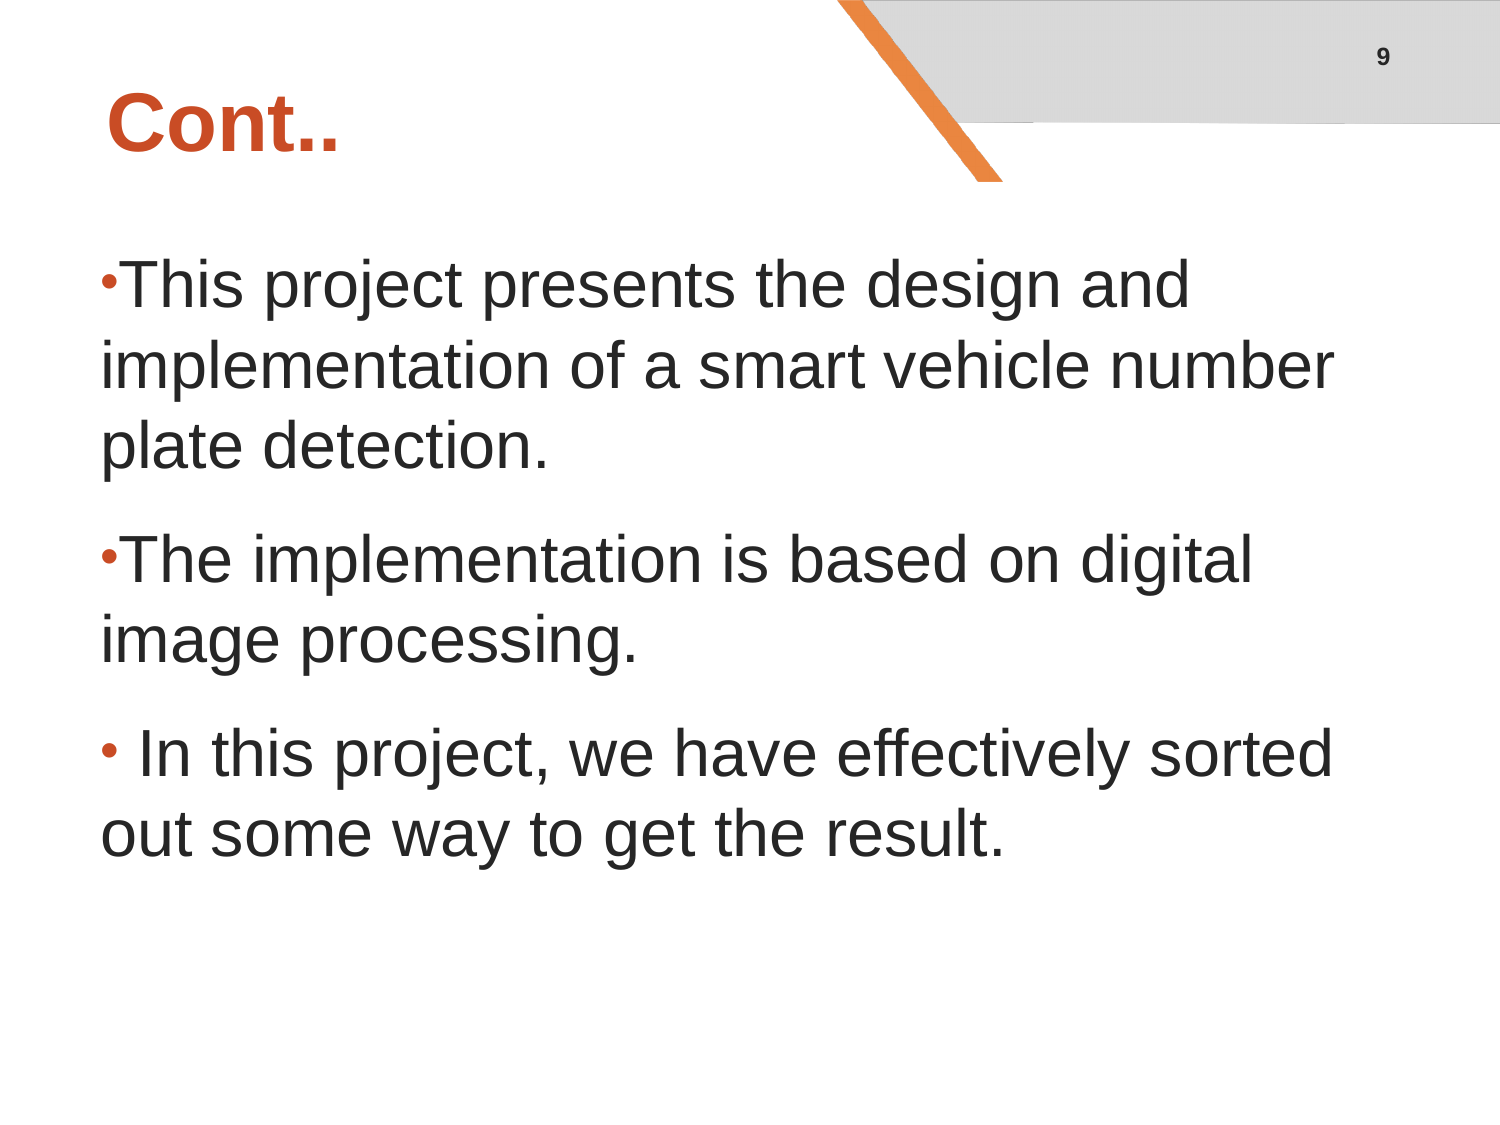

9
# Cont..
This project presents the design and implementation of a smart vehicle number plate detection.
The implementation is based on digital image processing.
 In this project, we have effectively sorted out some way to get the result.